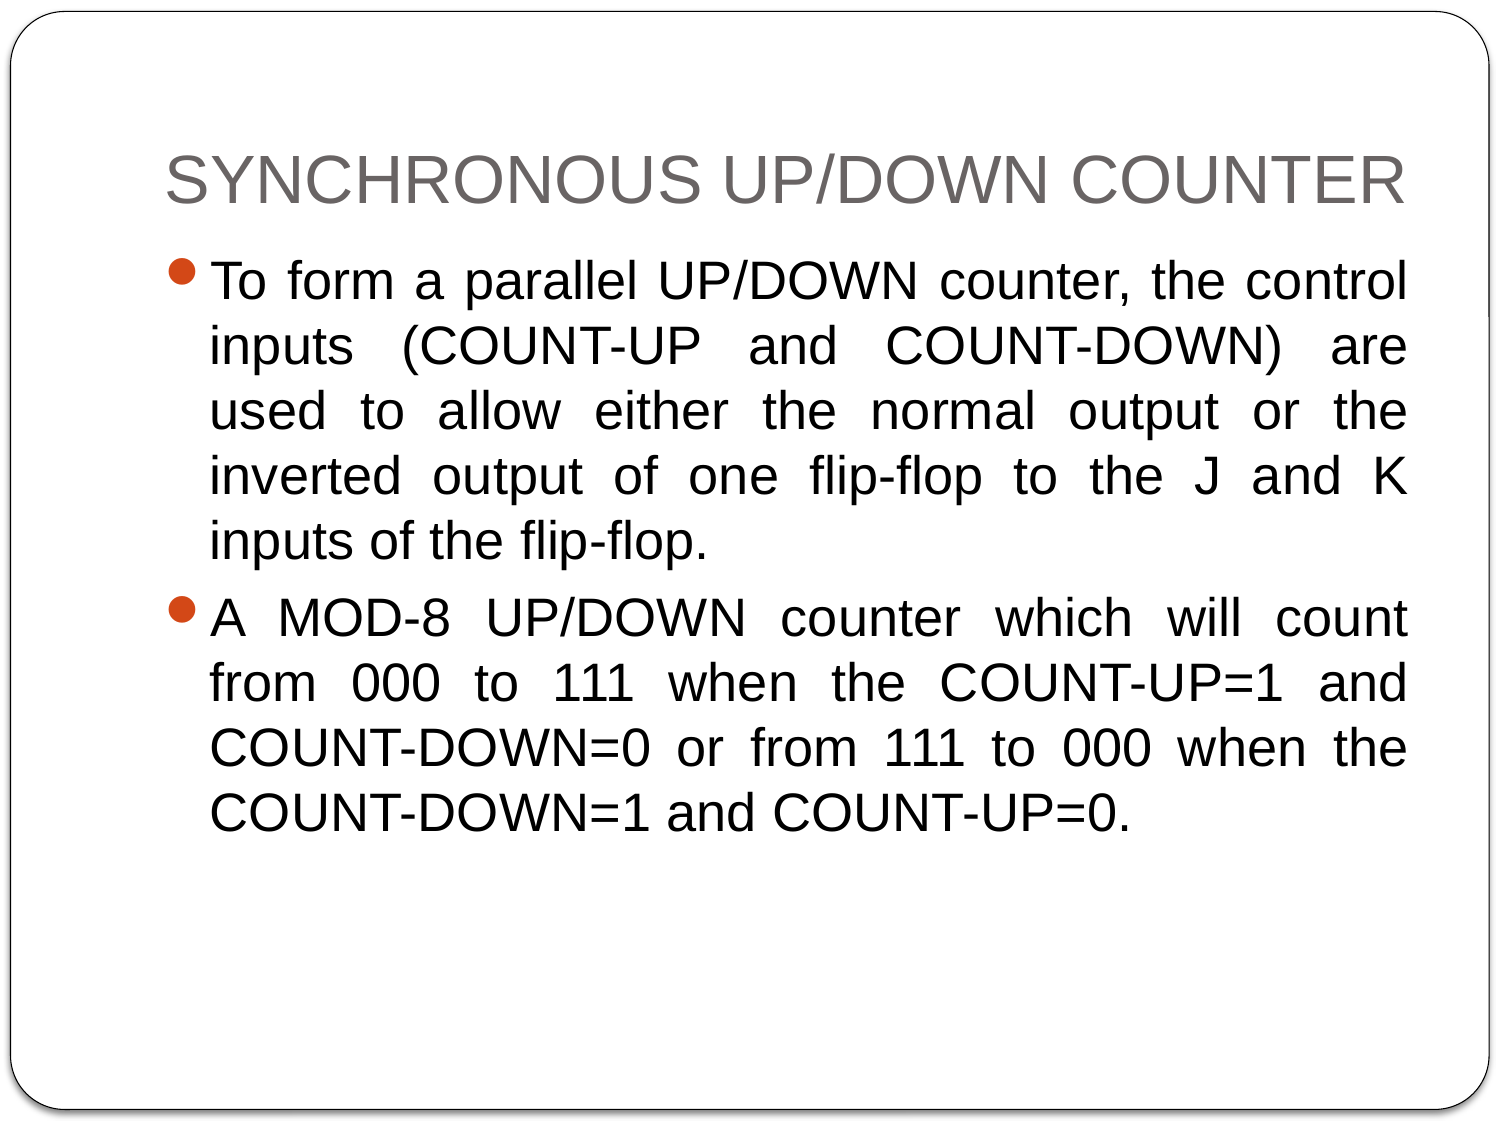

# SYNCHRONOUS UP/DOWN COUNTER
To form a parallel UP/DOWN counter, the control inputs (COUNT-UP and COUNT-DOWN) are used to allow either the normal output or the inverted output of one flip-flop to the J and K inputs of the flip-flop.
A MOD-8 UP/DOWN counter which will count from 000 to 111 when the COUNT-UP=1 and COUNT-DOWN=0 or from 111 to 000 when the COUNT-DOWN=1 and COUNT-UP=0.